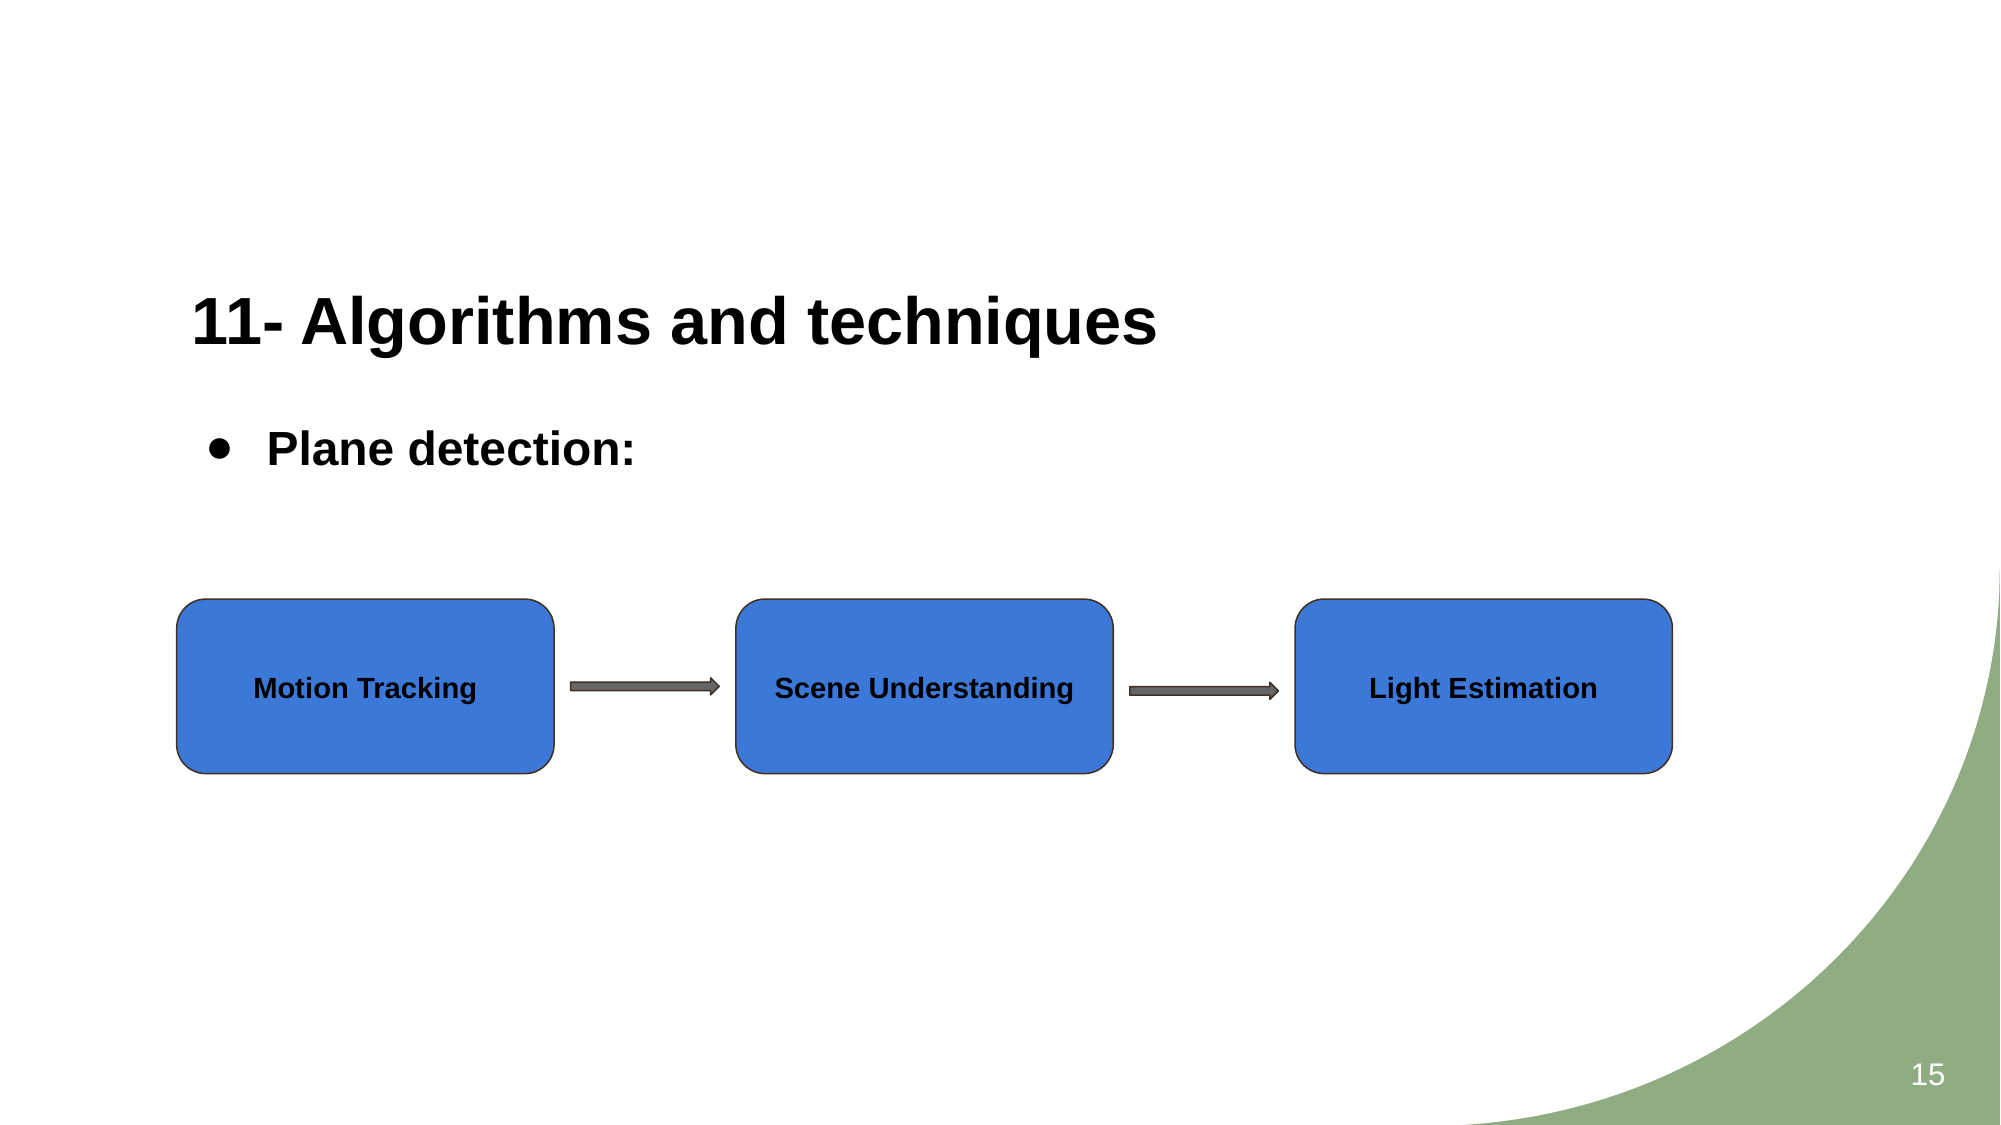

# 11- Algorithms and techniques
Plane detection:

Motion Tracking
Scene Understanding
Light Estimation

15